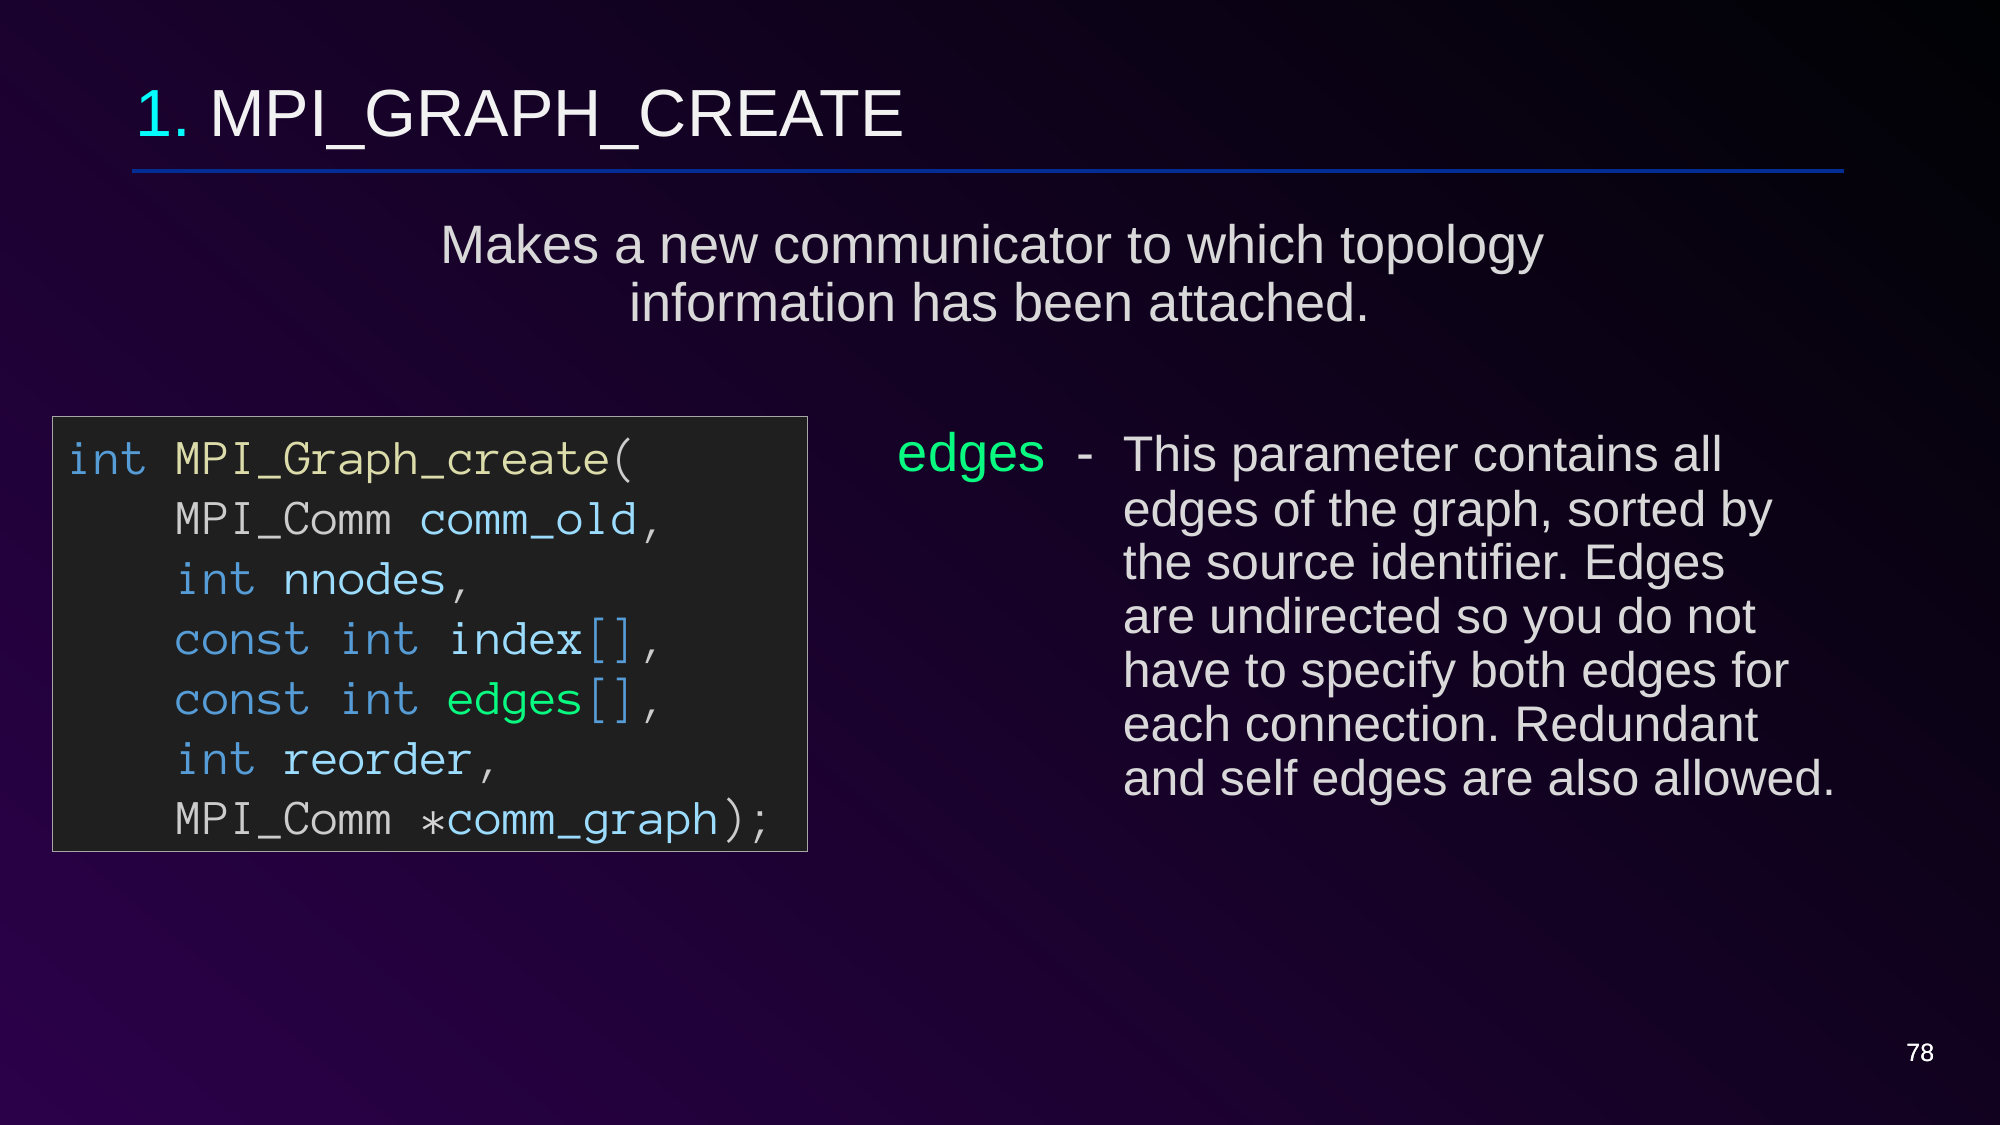

# 1. MPI_graph_create

Makes a new communicator to which topology
information has been attached.
int MPI_Graph_create(
    MPI_Comm comm_old,
    int nnodes,
    const int index[],
    const int edges[],
    int reorder,
    MPI_Comm *comm_graph);
     edges  - 	This parameter contains all
		edges of the graph, sorted by
		the source identifier. Edges
		are undirected so you do not
		have to specify both edges for
 		each connection. Redundant
		and self edges are also allowed.
78
78